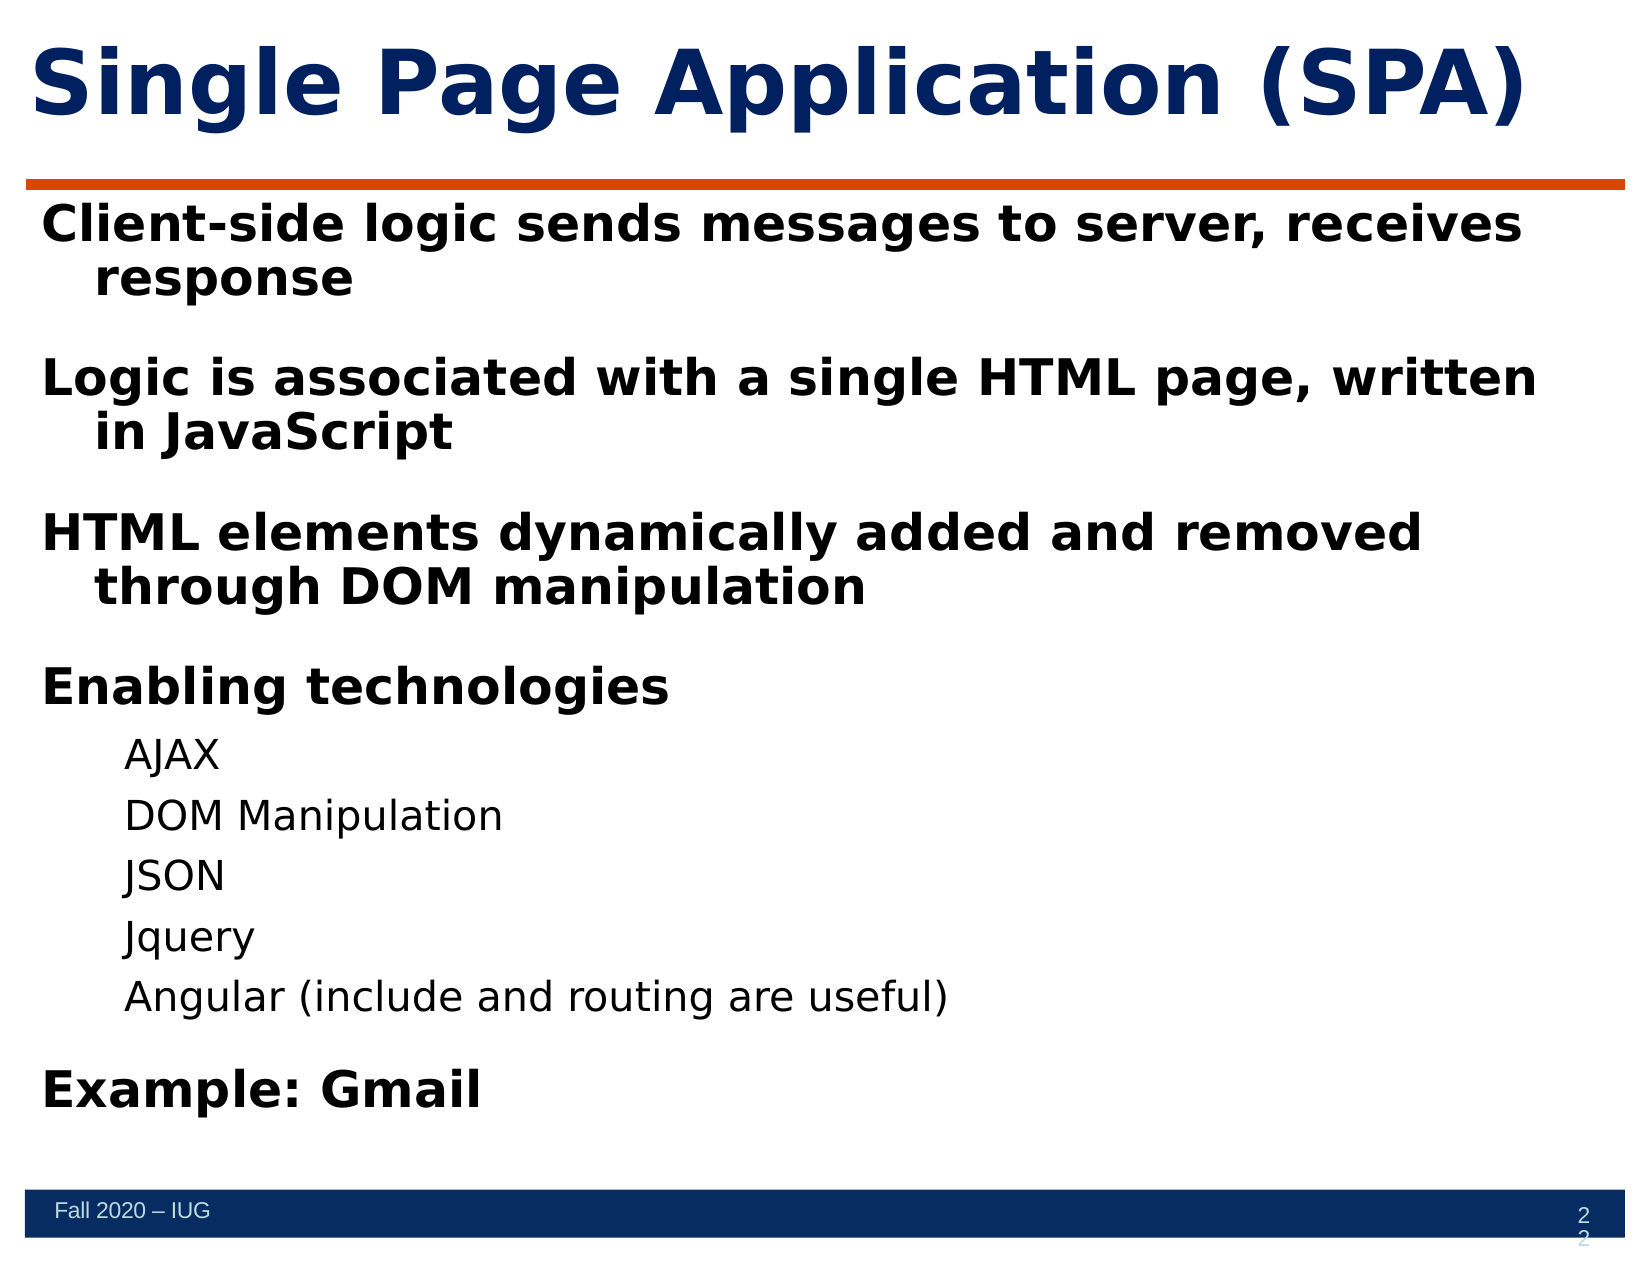

# Single Page Application (SPA)
Client-side logic sends messages to server, receives response
Logic is associated with a single HTML page, written in JavaScript
HTML elements dynamically added and removed through DOM manipulation
Enabling technologies
AJAX
DOM Manipulation
JSON
Jquery
Angular (include and routing are useful)
Example: Gmail

Fall 2020 – IUG
22